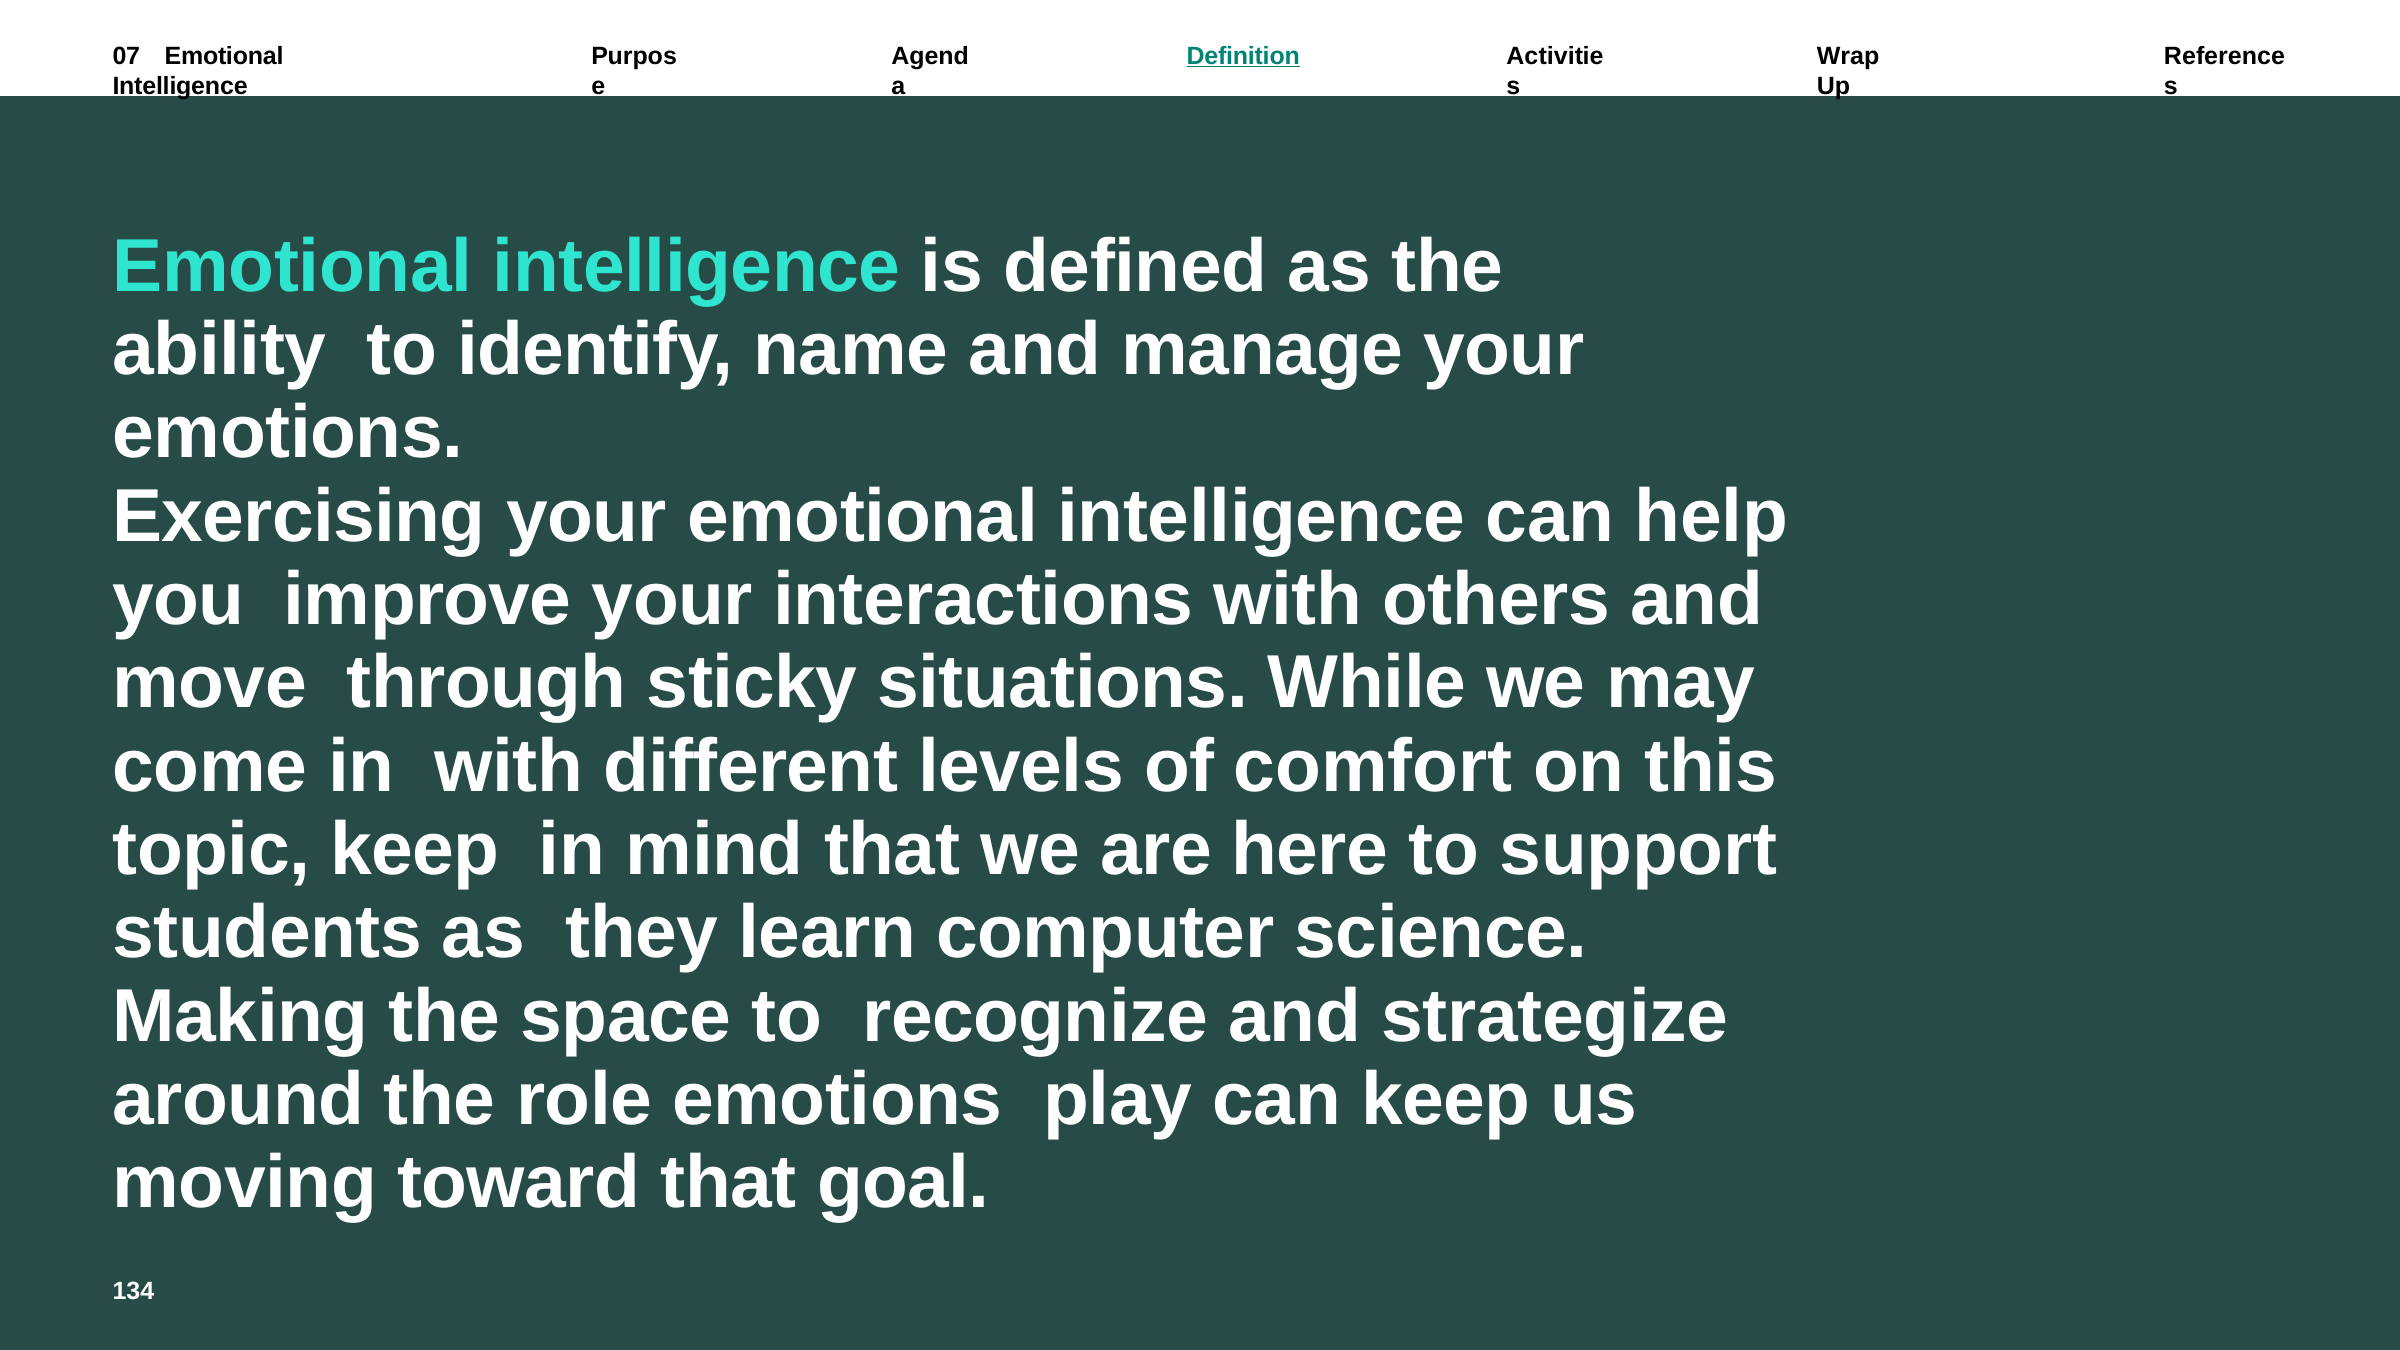

07	Emotional	Intelligence
Purpose
Agenda
Definition
Activities
Wrap	Up
References

Emotional intelligence is defined as the ability  to identify, name and manage your emotions.
Exercising your emotional intelligence can help you  improve your interactions with others and move  through sticky situations. While we may come in  with different levels of comfort on this topic, keep  in mind that we are here to support students as  they learn computer science. Making the space to  recognize and strategize around the role emotions  play can keep us moving toward that goal.
134